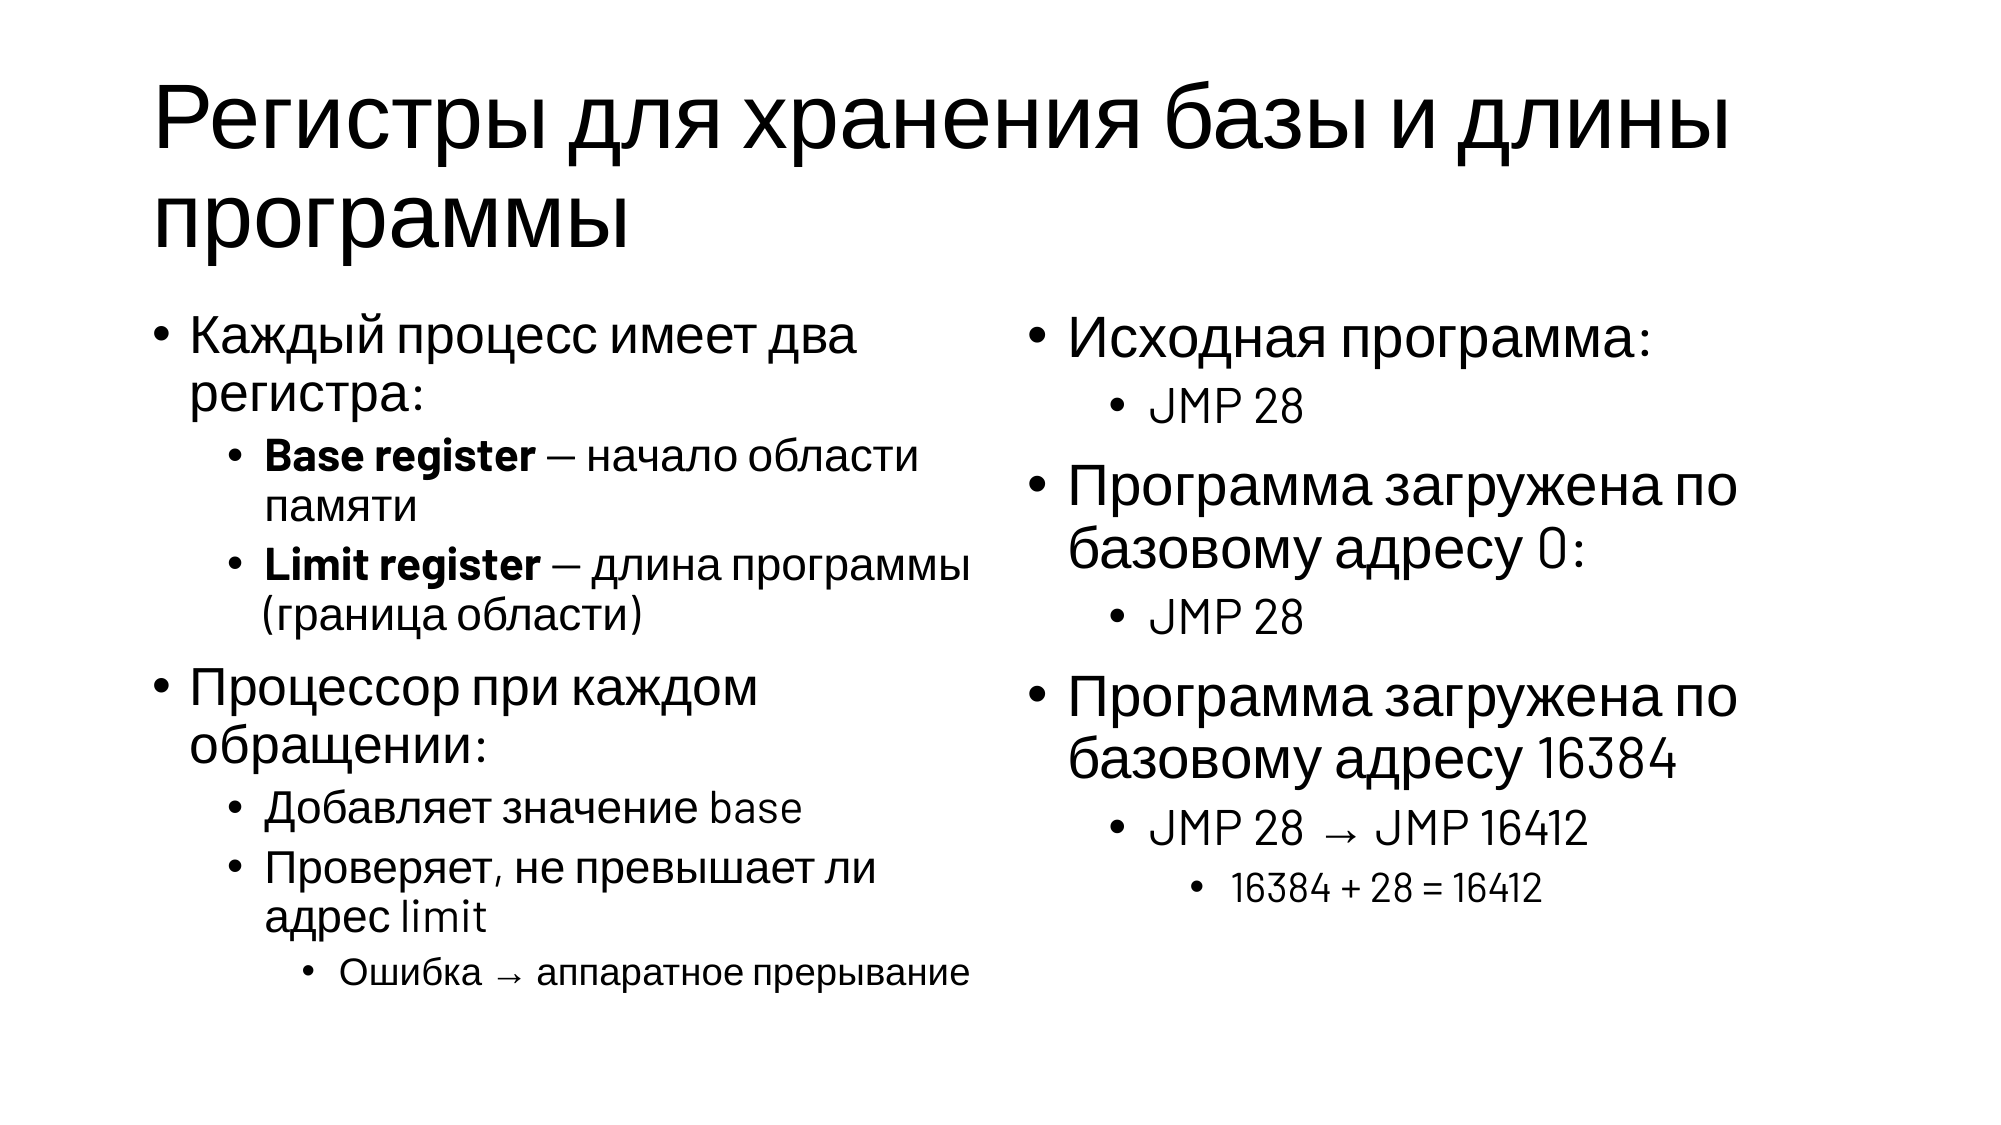

# Регистры для хранения базы и длины программы
Каждый процесс имеет два регистра:
Base register — начало области памяти
Limit register — длина программы (граница области)
Процессор при каждом обращении:
Добавляет значение base
Проверяет, не превышает ли адрес limit
Ошибка → аппаратное прерывание
Исходная программа:
JMP 28
Программа загружена по базовому адресу 0:
JMP 28
Программа загружена по базовому адресу 16384
JMP 28 → JMP 16412
16384 + 28 = 16412